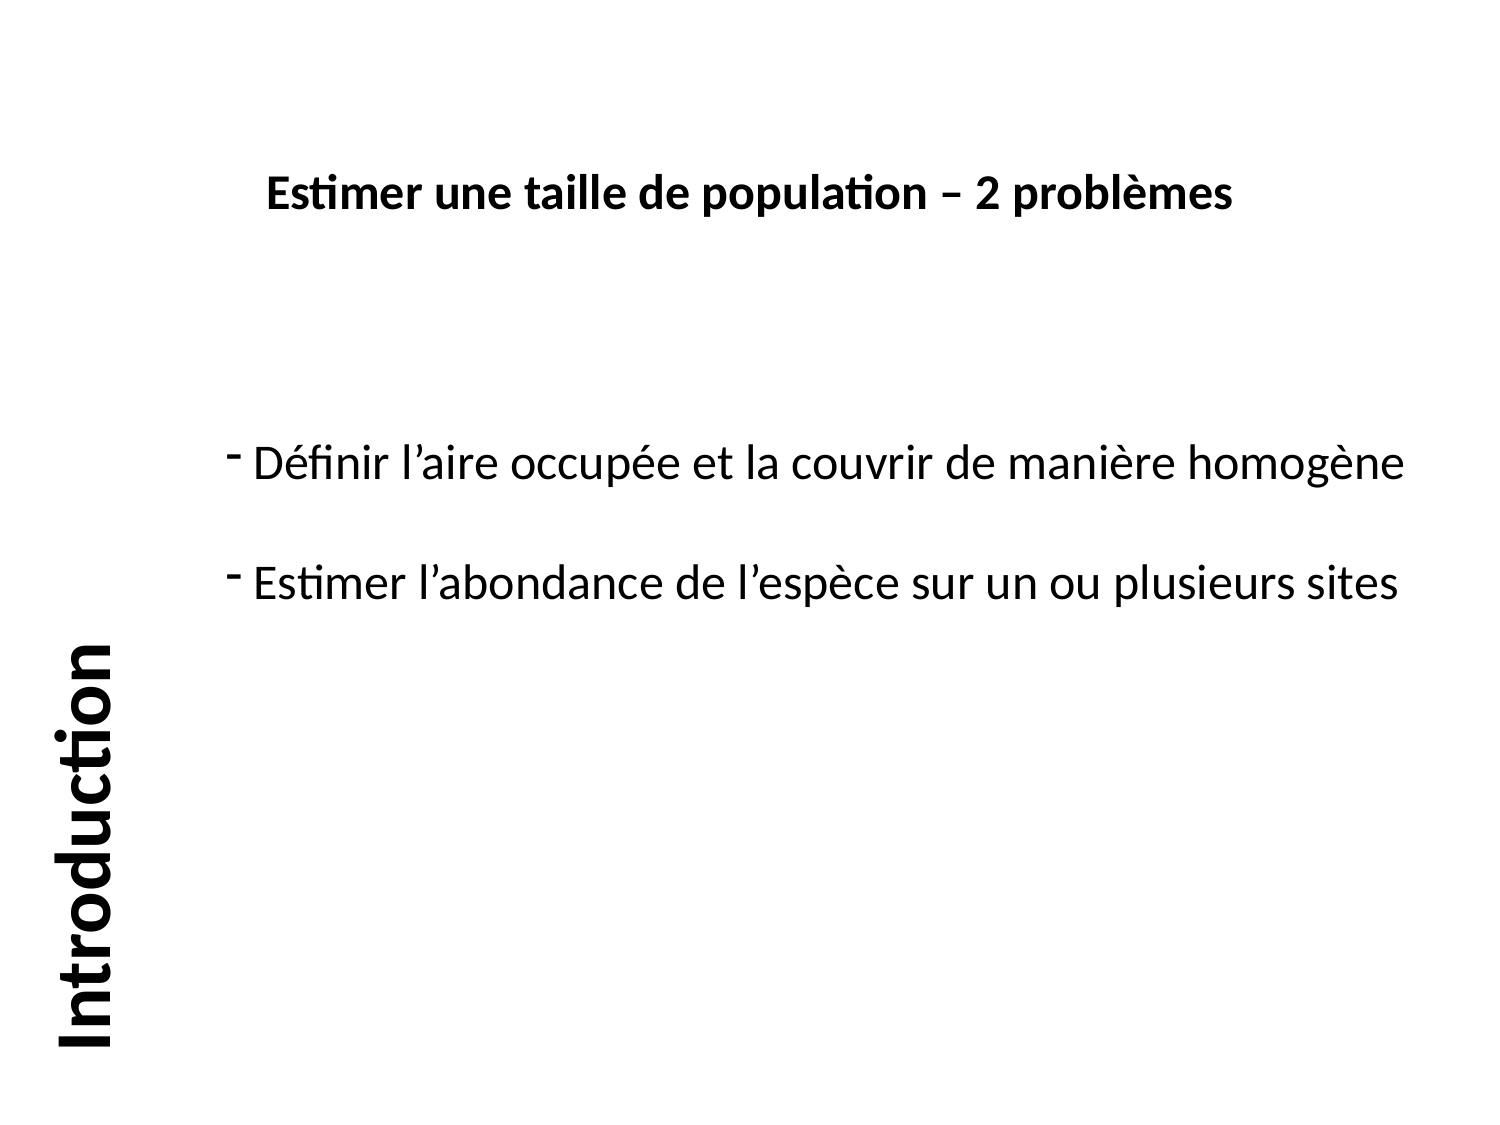

Estimer une taille de population – 2 problèmes
 Définir l’aire occupée et la couvrir de manière homogène

 Estimer l’abondance de l’espèce sur un ou plusieurs sites
Introduction